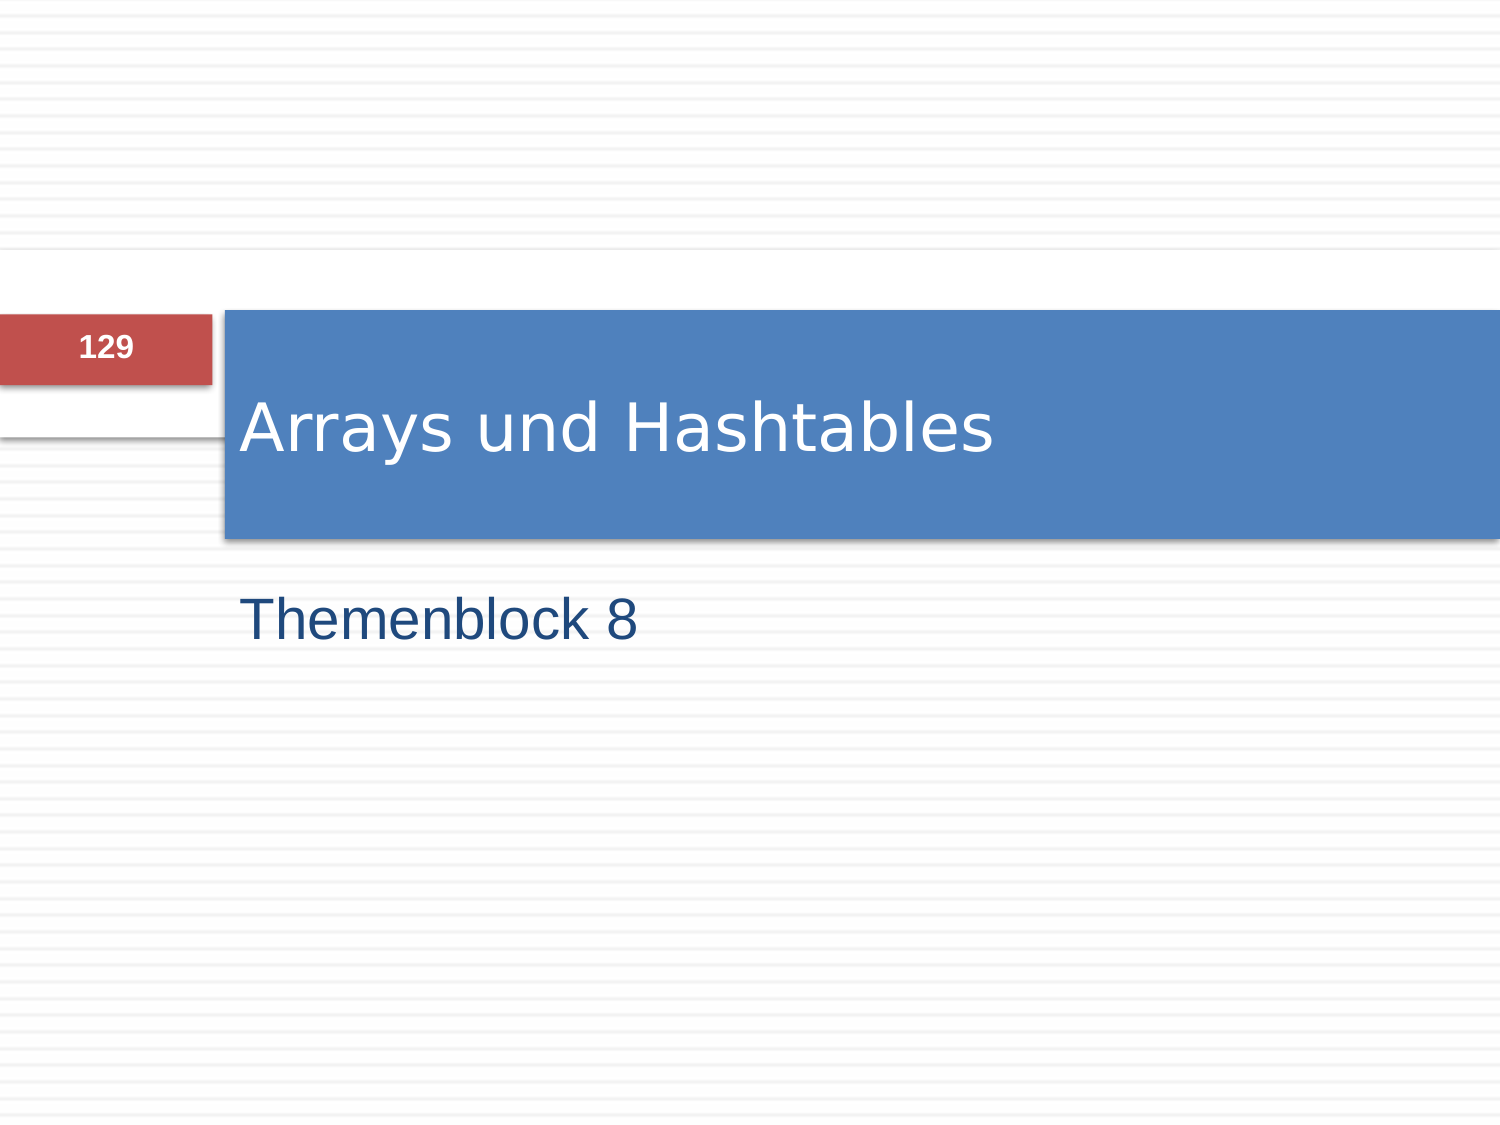

129
# Arrays und Hashtables
Themenblock 8